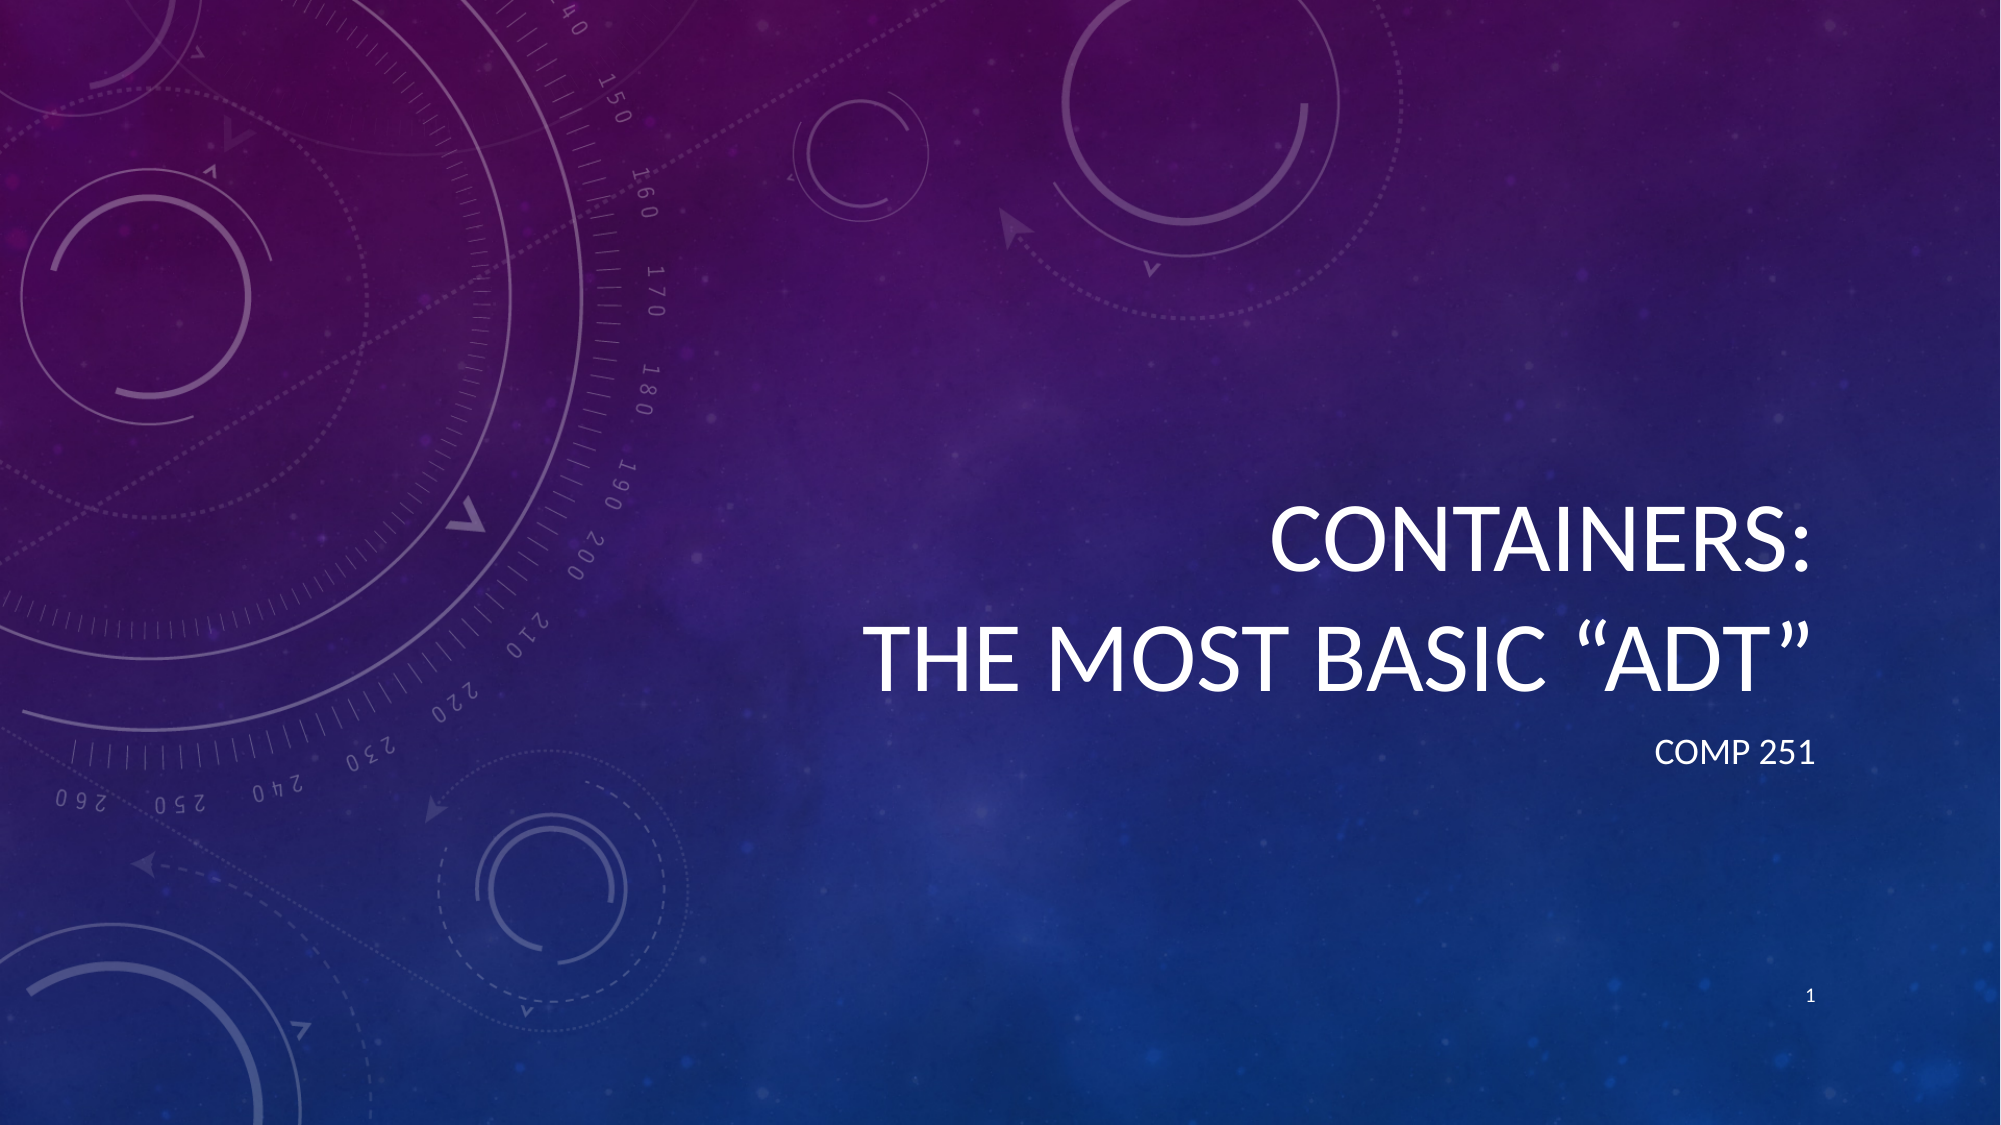

# Containers: The most basic “ADT”
COMP 251
1